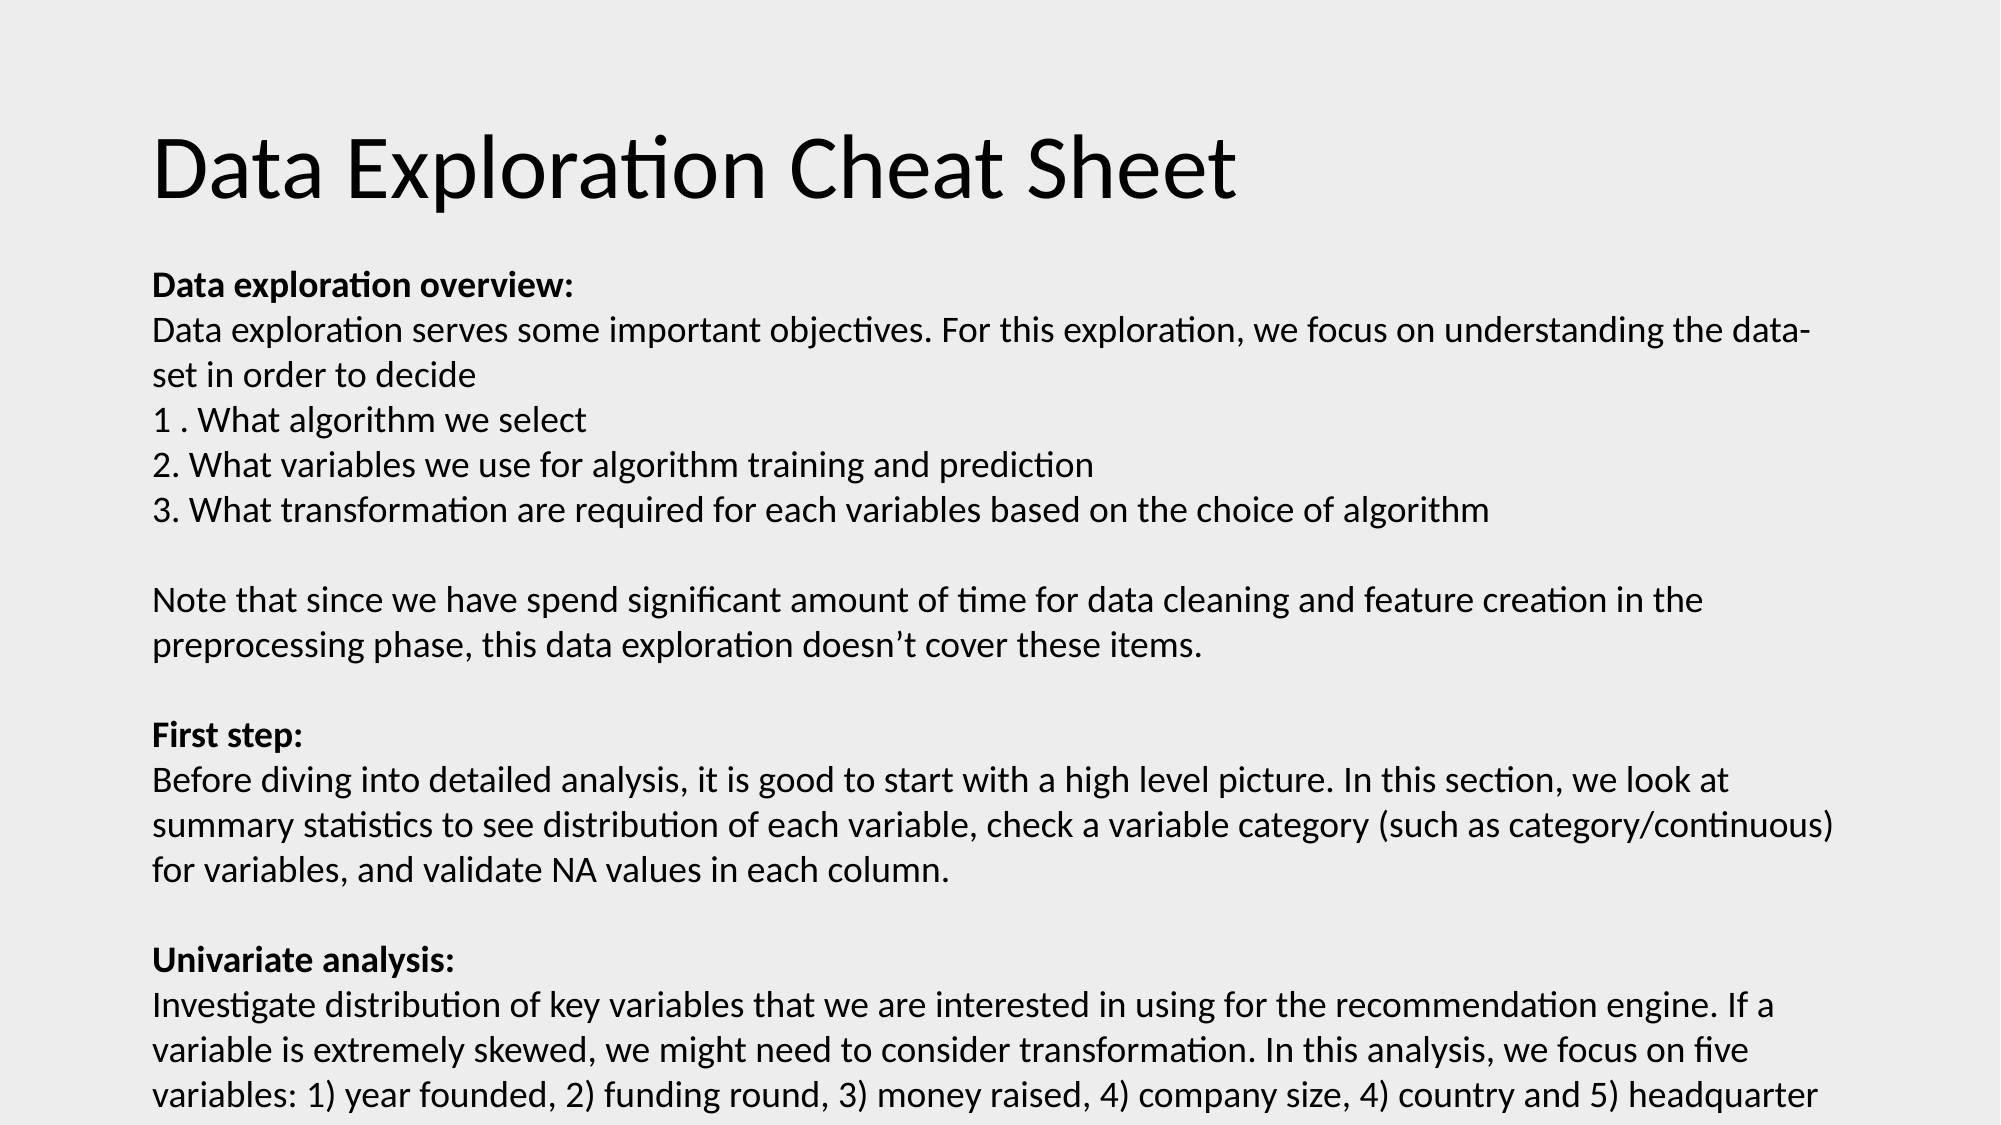

# Data Exploration Cheat Sheet
Data exploration overview:
Data exploration serves some important objectives. For this exploration, we focus on understanding the data-set in order to decide
1 . What algorithm we select
2. What variables we use for algorithm training and prediction
3. What transformation are required for each variables based on the choice of algorithm

Note that since we have spend significant amount of time for data cleaning and feature creation in the preprocessing phase, this data exploration doesn’t cover these items.

First step:
Before diving into detailed analysis, it is good to start with a high level picture. In this section, we look at summary statistics to see distribution of each variable, check a variable category (such as category/continuous) for variables, and validate NA values in each column.

Univariate analysis:
Investigate distribution of key variables that we are interested in using for the recommendation engine. If a variable is extremely skewed, we might need to consider transformation. In this analysis, we focus on five variables: 1) year founded, 2) funding round, 3) money raised, 4) company size, 4) country and 5) headquarter location.

Bivariate analysis:
Analyze the relationship between two variables. Usually it serves two purposes: 1) look at the association between independent variables (explanatory variable) and target variable (in our case, CompanyName) in order to select variables to include in a model to build 2) look at the associations among independent variables to remove highly correlated variables from the inputs for the model.  Since our problem is extreme multiclass classification problem where each example has different target variable company, we don’t run the analysis 1) described above. Instead, we focus on analysis 2). Specifically, we look at the relationships for the following variable combinations.
Company size x Year Founded
Company size x Money Raised
Funding round x Money raised
Location  x Money Raised
Location  x Specific industries

Scatterplot matrix
When we have a large number of variables, we often begin with a scatterplot matrix. This is helpful for getting a high-level overview of the relationships between our variables and can draw our attention to important features we want to investigate further.

Conclusion

Follow up the objectives set at the beginning of this data exploration.

**- Algorithm selection**

Choose K-Nearest Neighbor for this problem because this is a multiclass classification problem where each example of training data has different target label (CompanyName). Also, the sample size is quite small for now. This is good for KNN.

**- feature selection**

KNN requires dimension reduction because it doesn't handle multidimensional space well. Thus, we need to select some variables that really matters for the model to make predictions. I selected following variables based on bi-variate analysis: money_raised, company_size, location, year_founded, and industry.

**- feature transformation**

KNN assumes each feature to be a numerical variable and scaled properly because KNN is a distance-based algorithm which calculate distance between each test sample and each training test example. It's also important to note that KNN is sensitive to outliers because again it's distance-based algorithm. Given these in mind, we need to make following feature transformations for each variables we selected as the model inputs.

- Money_raised - log transformation for outlier handling and min-max transformation
- Company size - Binning and min-max transformation
- Location - latitude and longitude of cities and min-max transformation for them
- Year Founded - removal of outliers and min-max transformation
- Industry - dummy variable transformation (already done)